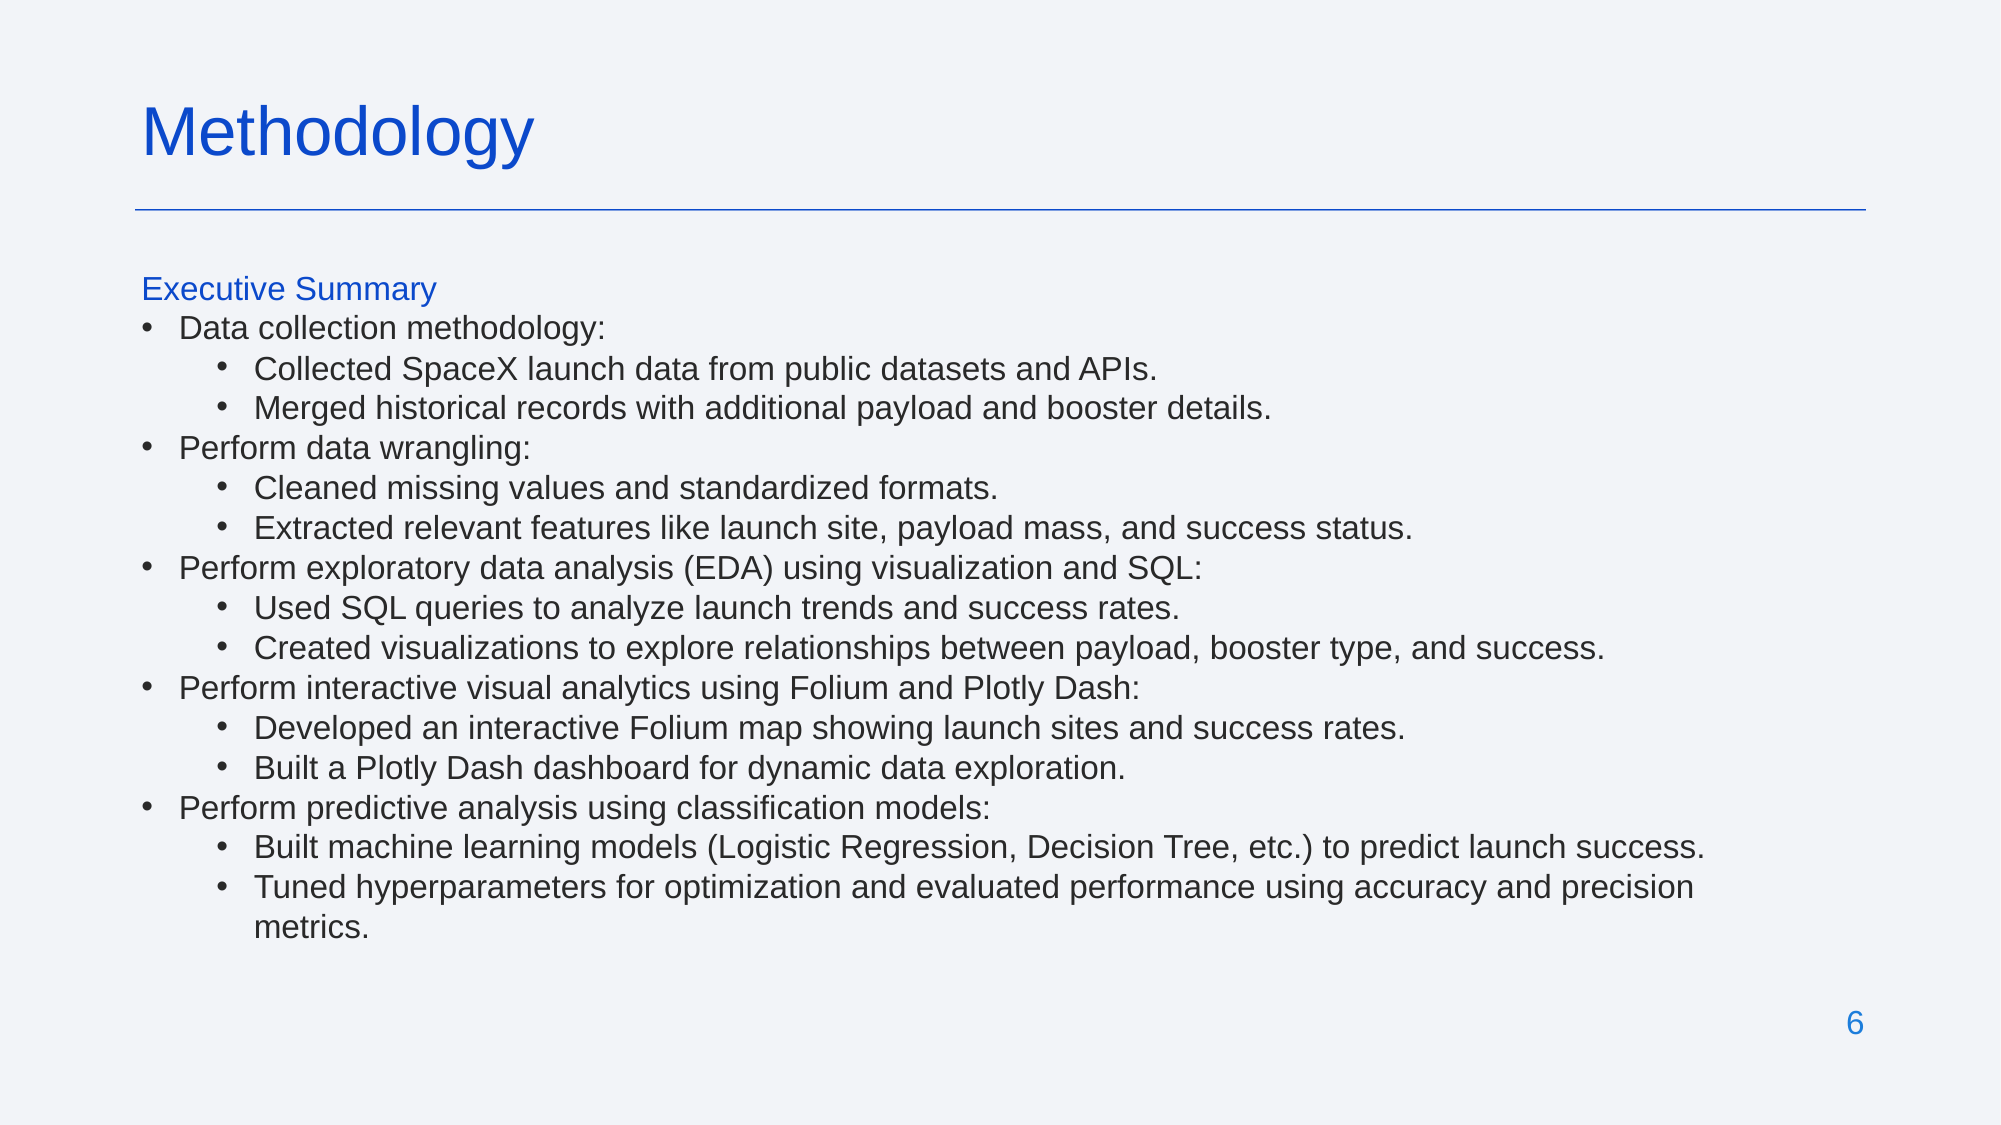

Methodology
Executive Summary
Data collection methodology:
Collected SpaceX launch data from public datasets and APIs.
Merged historical records with additional payload and booster details.
Perform data wrangling:
Cleaned missing values and standardized formats.
Extracted relevant features like launch site, payload mass, and success status.
Perform exploratory data analysis (EDA) using visualization and SQL:
Used SQL queries to analyze launch trends and success rates.
Created visualizations to explore relationships between payload, booster type, and success.
Perform interactive visual analytics using Folium and Plotly Dash:
Developed an interactive Folium map showing launch sites and success rates.
Built a Plotly Dash dashboard for dynamic data exploration.
Perform predictive analysis using classification models:
Built machine learning models (Logistic Regression, Decision Tree, etc.) to predict launch success.
Tuned hyperparameters for optimization and evaluated performance using accuracy and precision metrics.

6